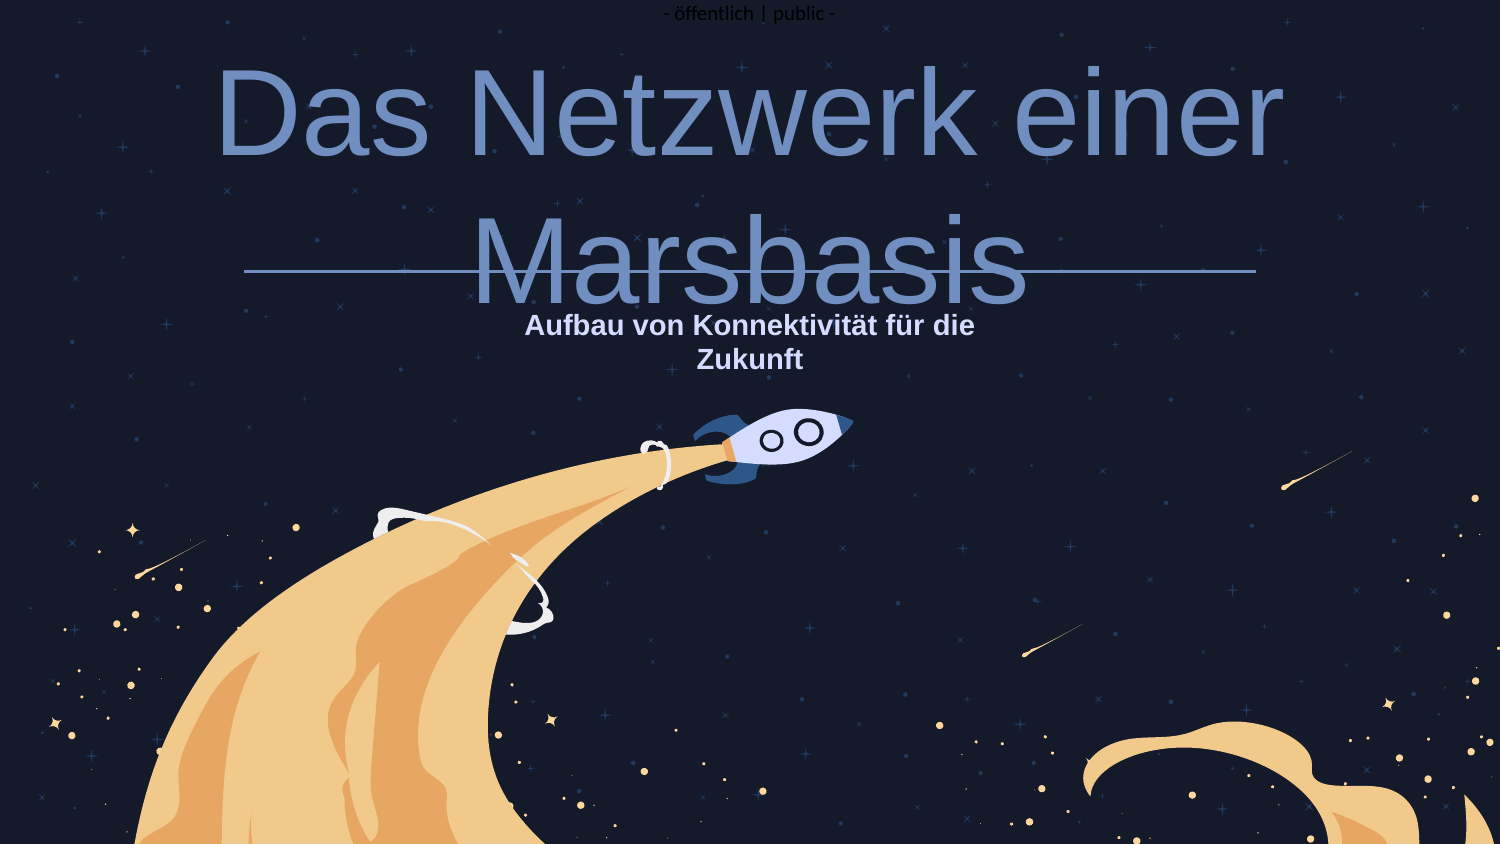

# Das Netzwerk einer Marsbasis
Aufbau von Konnektivität für die Zukunft